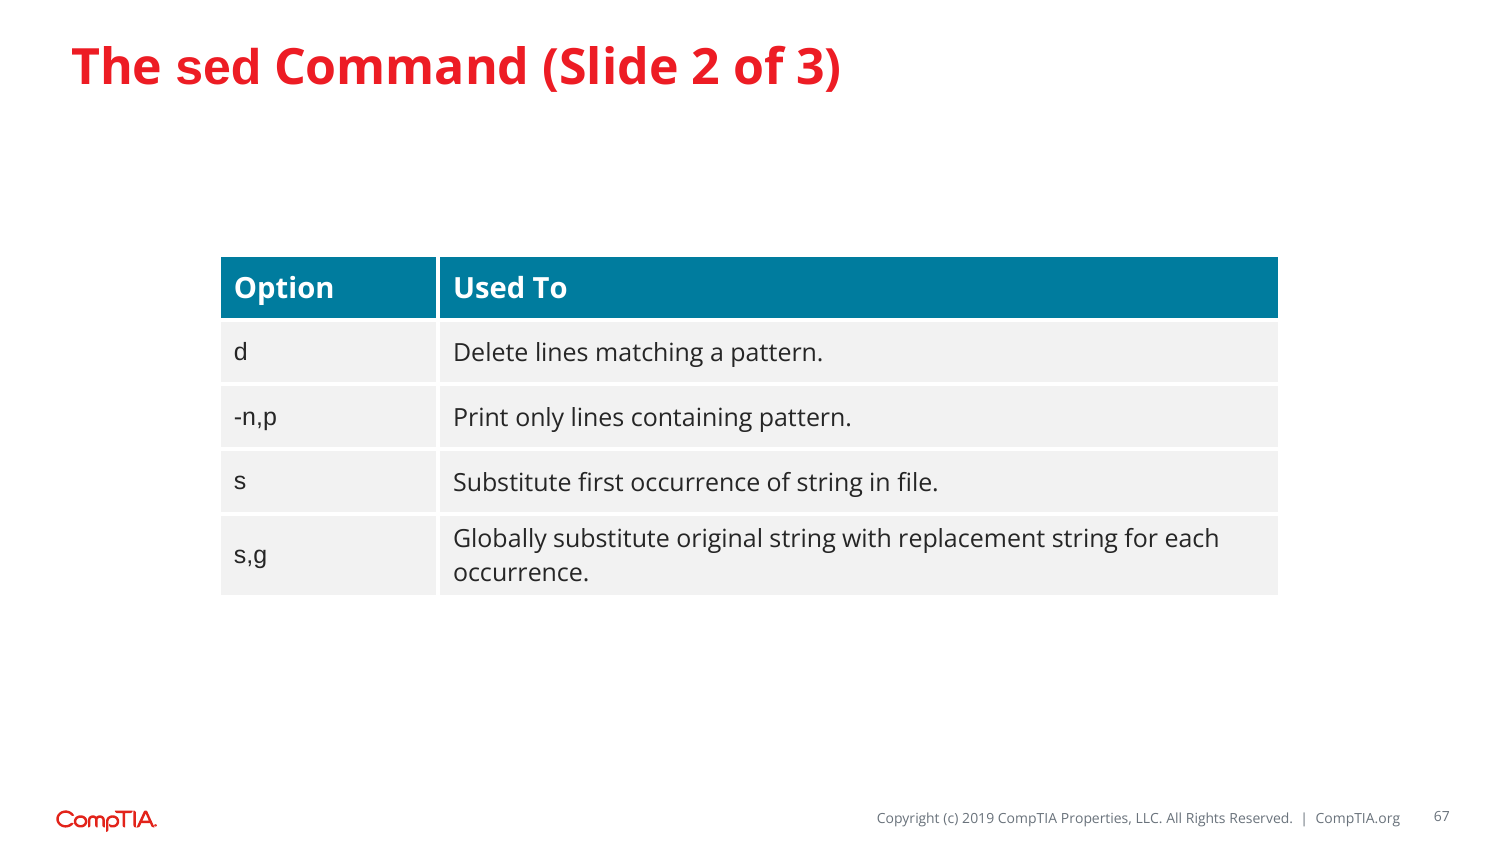

# The sed Command (Slide 2 of 3)
| Option | Used To |
| --- | --- |
| d | Delete lines matching a pattern. |
| -n,p | Print only lines containing pattern. |
| s | Substitute first occurrence of string in file. |
| s,g | Globally substitute original string with replacement string for each occurrence. |
67